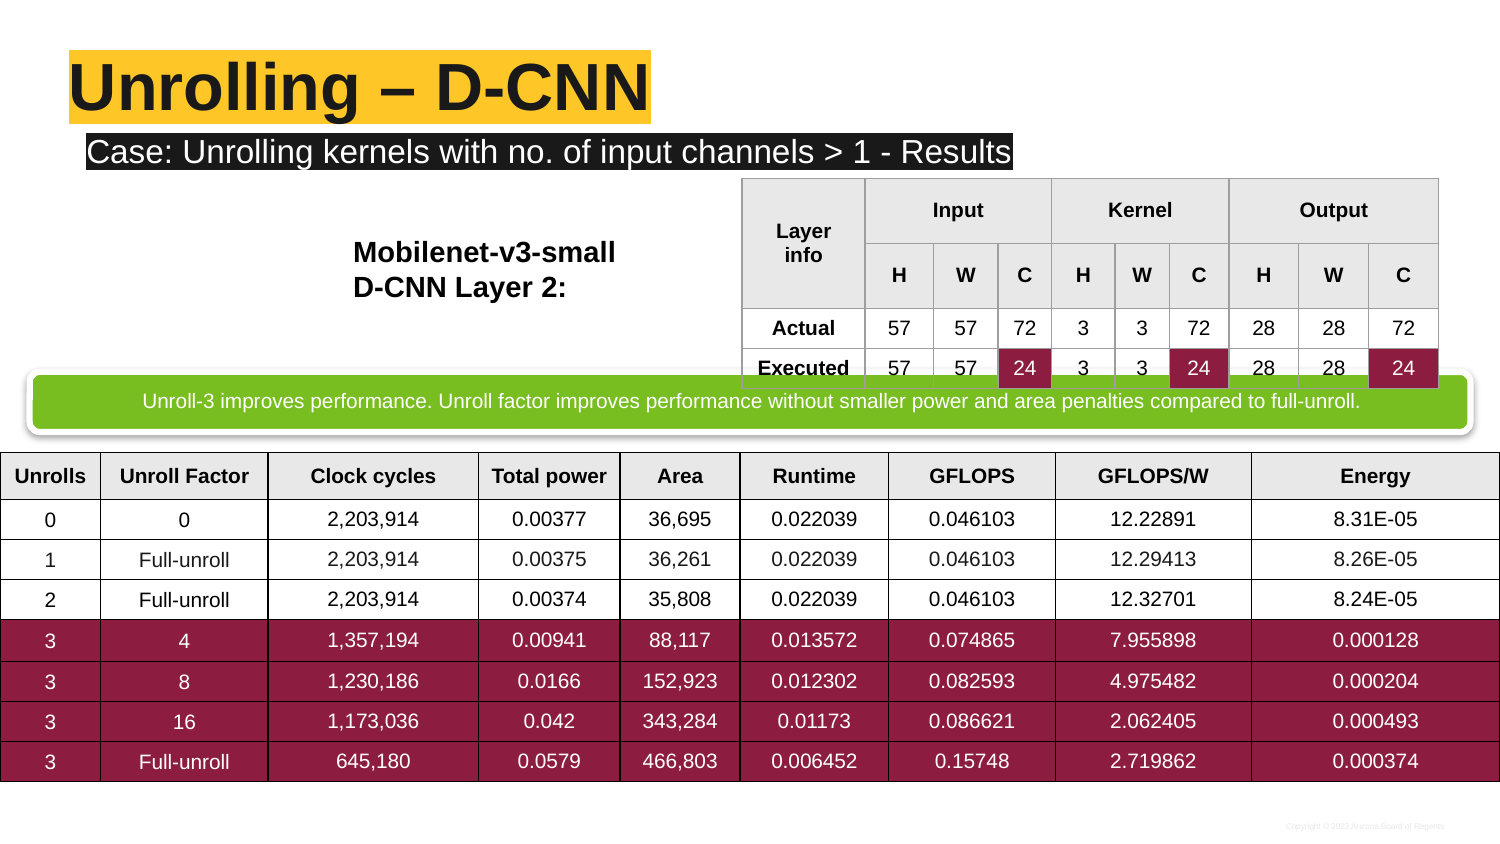

# Unrolling – D-CNN
Case: Unrolling kernels with no. of input channels > 1 - Results
| Layer info | Input |  |  | Kernel |  |  | Output |  |  |
| --- | --- | --- | --- | --- | --- | --- | --- | --- | --- |
|  | H | W | C | H | W | C | H | W | C |
| Actual | 57 | 57 | 72 | 3 | 3 | 72 | 28 | 28 | 72 |
| Executed | 57 | 57 | 24 | 3 | 3 | 24 | 28 | 28 | 24 |
Mobilenet-v3-small
D-CNN Layer 2:
Unroll-3 improves performance. Unroll factor improves performance without smaller power and area penalties compared to full-unroll.
| Unrolls | Unroll Factor | Clock cycles | Total power | Area | Runtime | GFLOPS | GFLOPS/W | Energy |
| --- | --- | --- | --- | --- | --- | --- | --- | --- |
| 0 | 0 | 2,203,914 | 0.00377 | 36,695 | 0.022039 | 0.046103 | 12.22891 | 8.31E-05 |
| 1 | Full-unroll | 2,203,914 | 0.00375 | 36,261 | 0.022039 | 0.046103 | 12.29413 | 8.26E-05 |
| 2 | Full-unroll | 2,203,914 | 0.00374 | 35,808 | 0.022039 | 0.046103 | 12.32701 | 8.24E-05 |
| 3 | 4 | 1,357,194 | 0.00941 | 88,117 | 0.013572 | 0.074865 | 7.955898 | 0.000128 |
| 3 | 8 | 1,230,186 | 0.0166 | 152,923 | 0.012302 | 0.082593 | 4.975482 | 0.000204 |
| 3 | 16 | 1,173,036 | 0.042 | 343,284 | 0.01173 | 0.086621 | 2.062405 | 0.000493 |
| 3 | Full-unroll | 645,180 | 0.0579 | 466,803 | 0.006452 | 0.15748 | 2.719862 | 0.000374 |